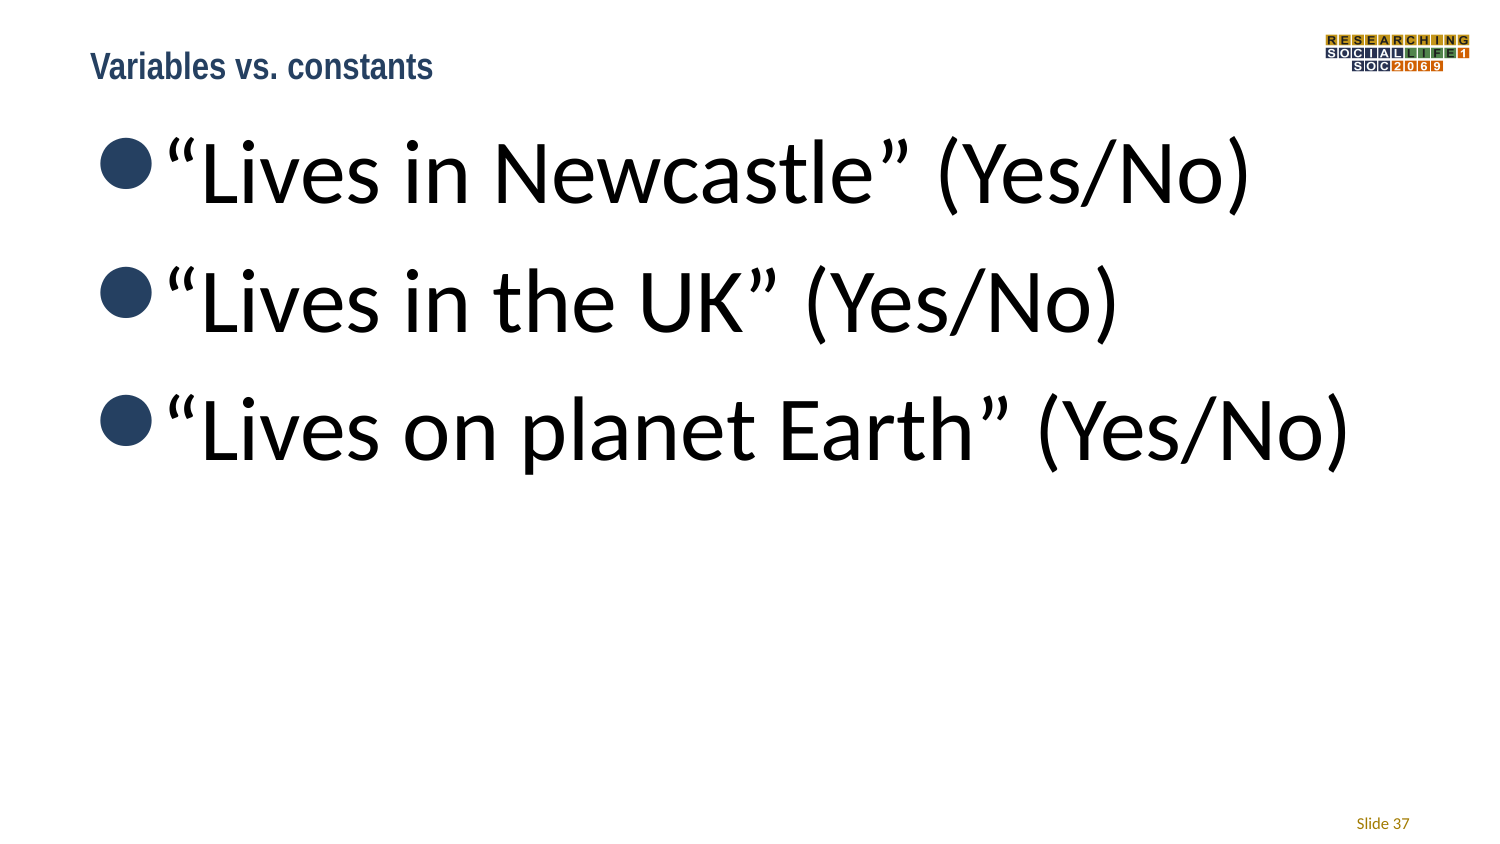

# Variables vs. constants
“Lives in Newcastle” (Yes/No)
“Lives in the UK” (Yes/No)
“Lives on planet Earth” (Yes/No)
Slide 37